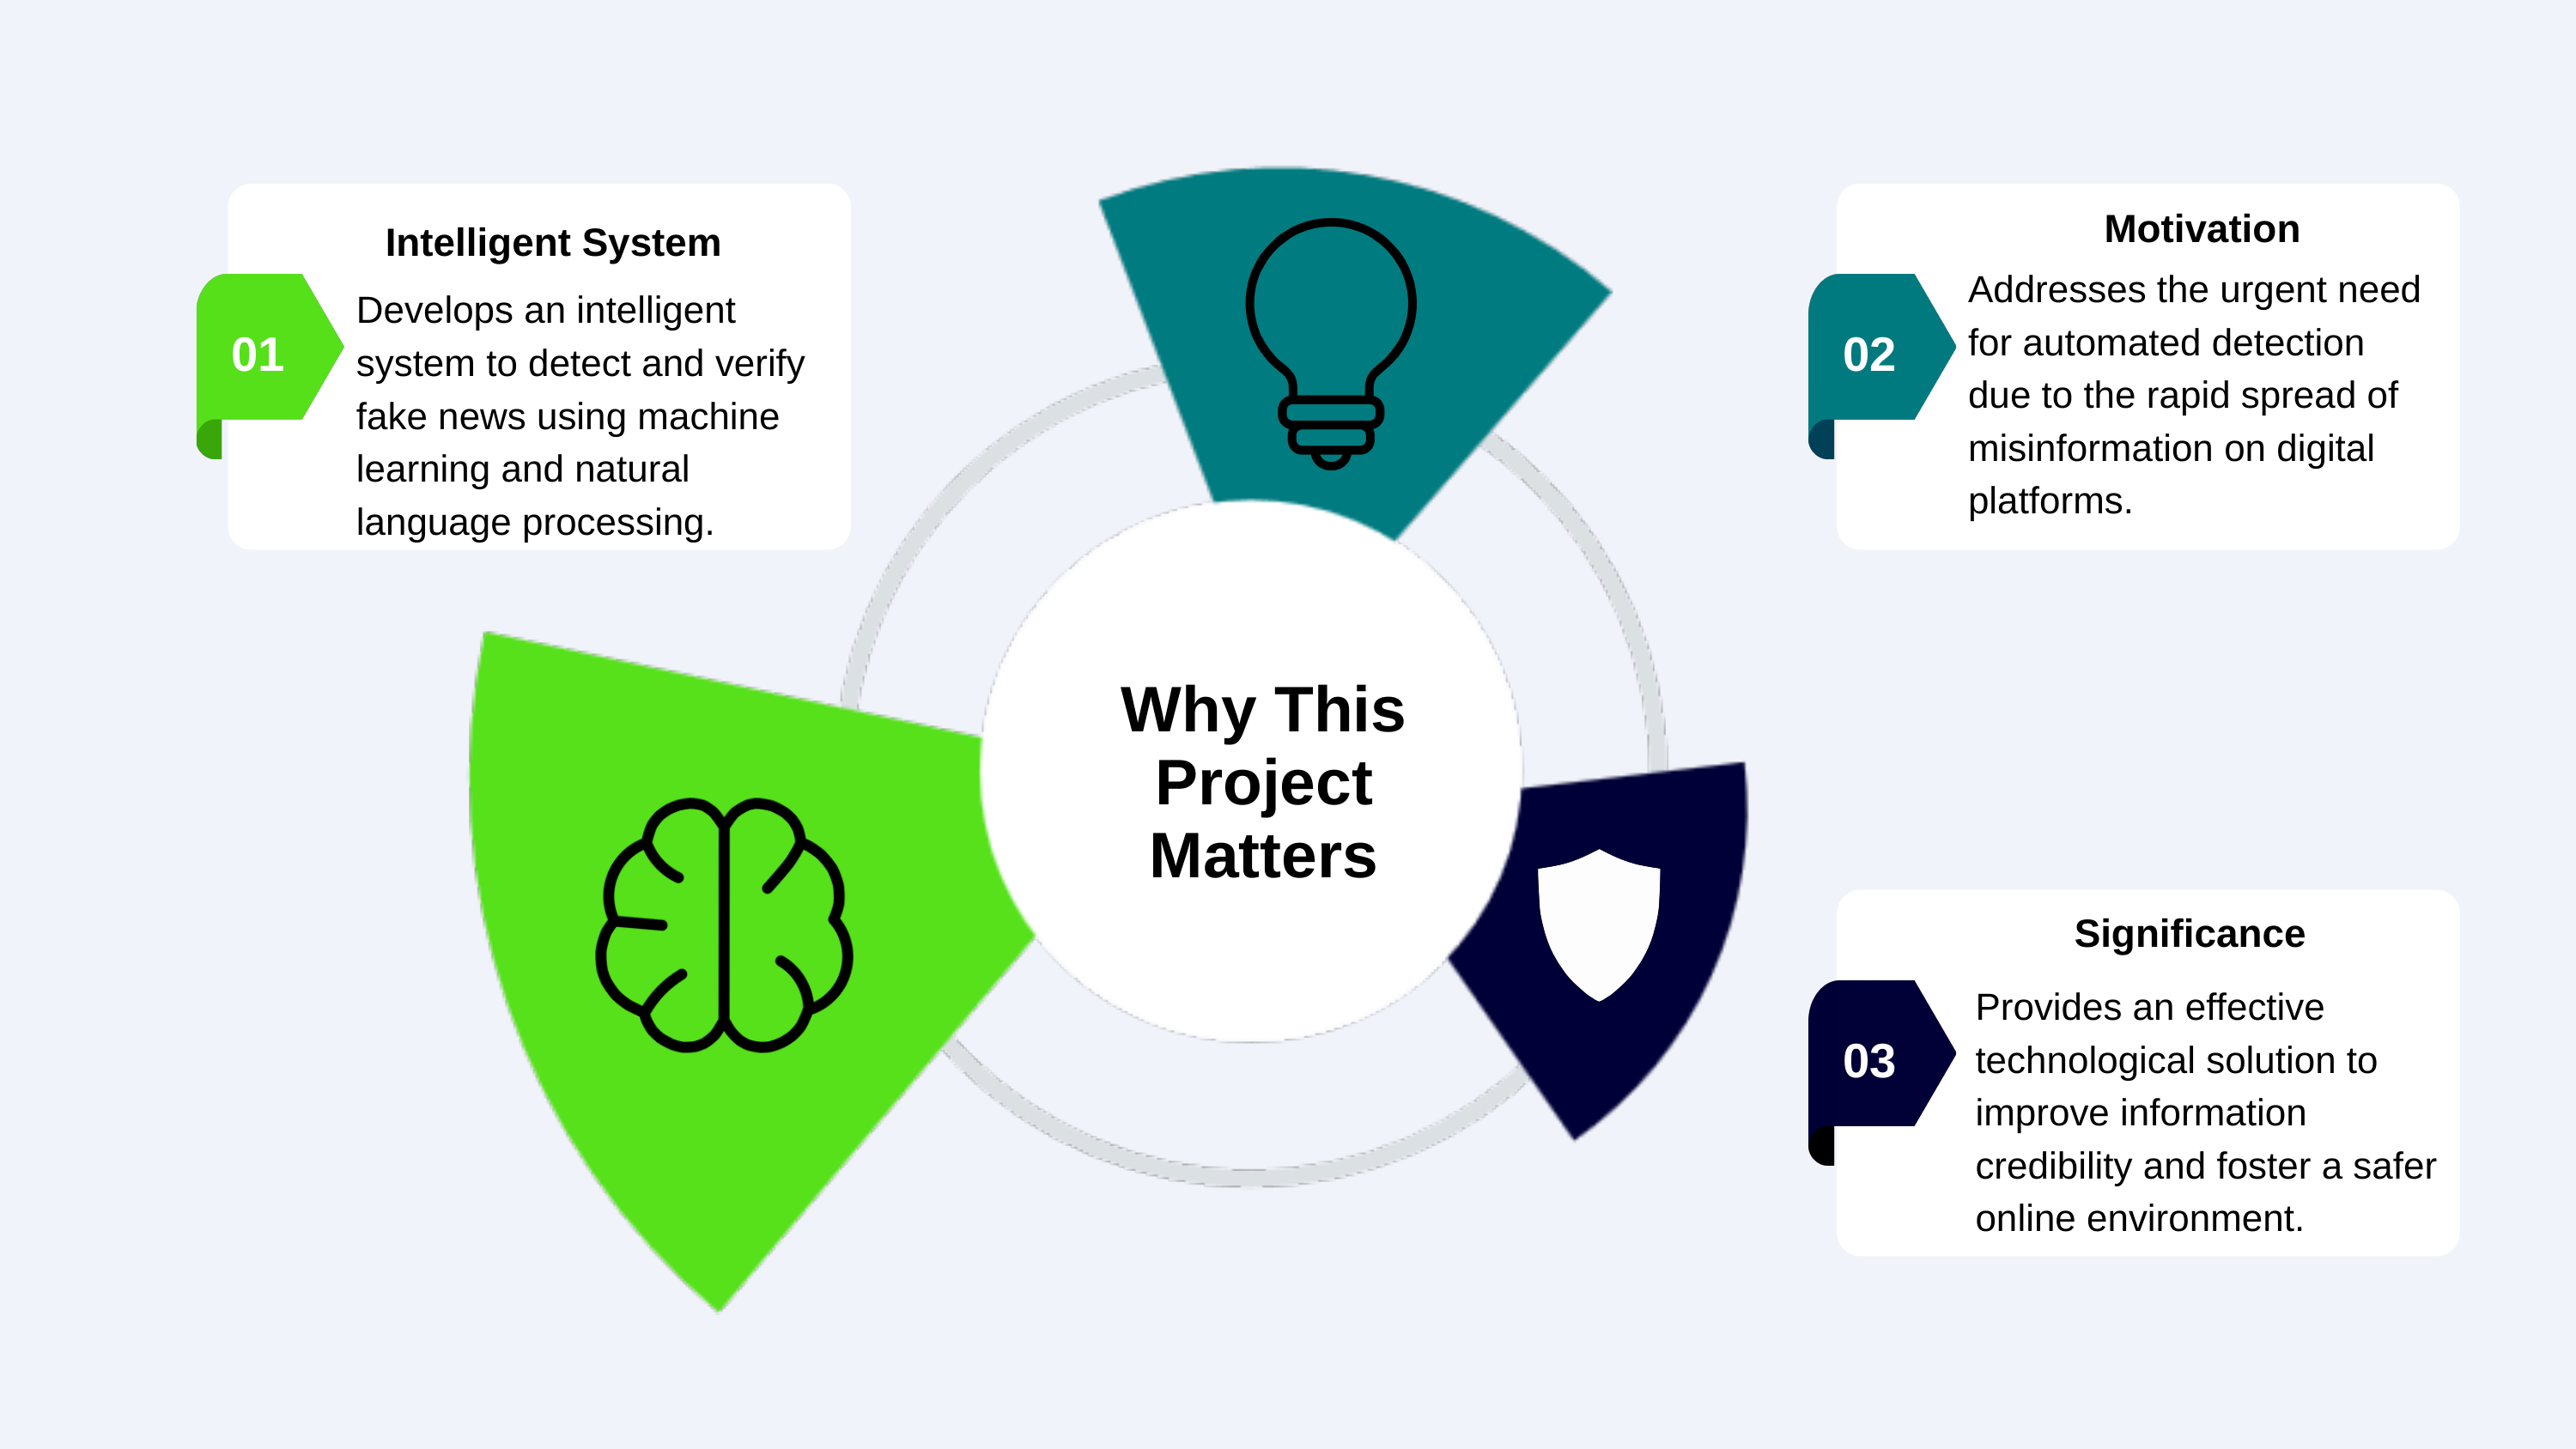

Motivation
Intelligent System

Addresses the urgent need for automated detection due to the rapid spread of misinformation on digital platforms.

Develops an intelligent system to detect and verify fake news using machine learning and natural language processing.

01
02
Why This Project Matters

Significance
Provides an effective technological solution to improve information credibility and foster a safer online environment.

03